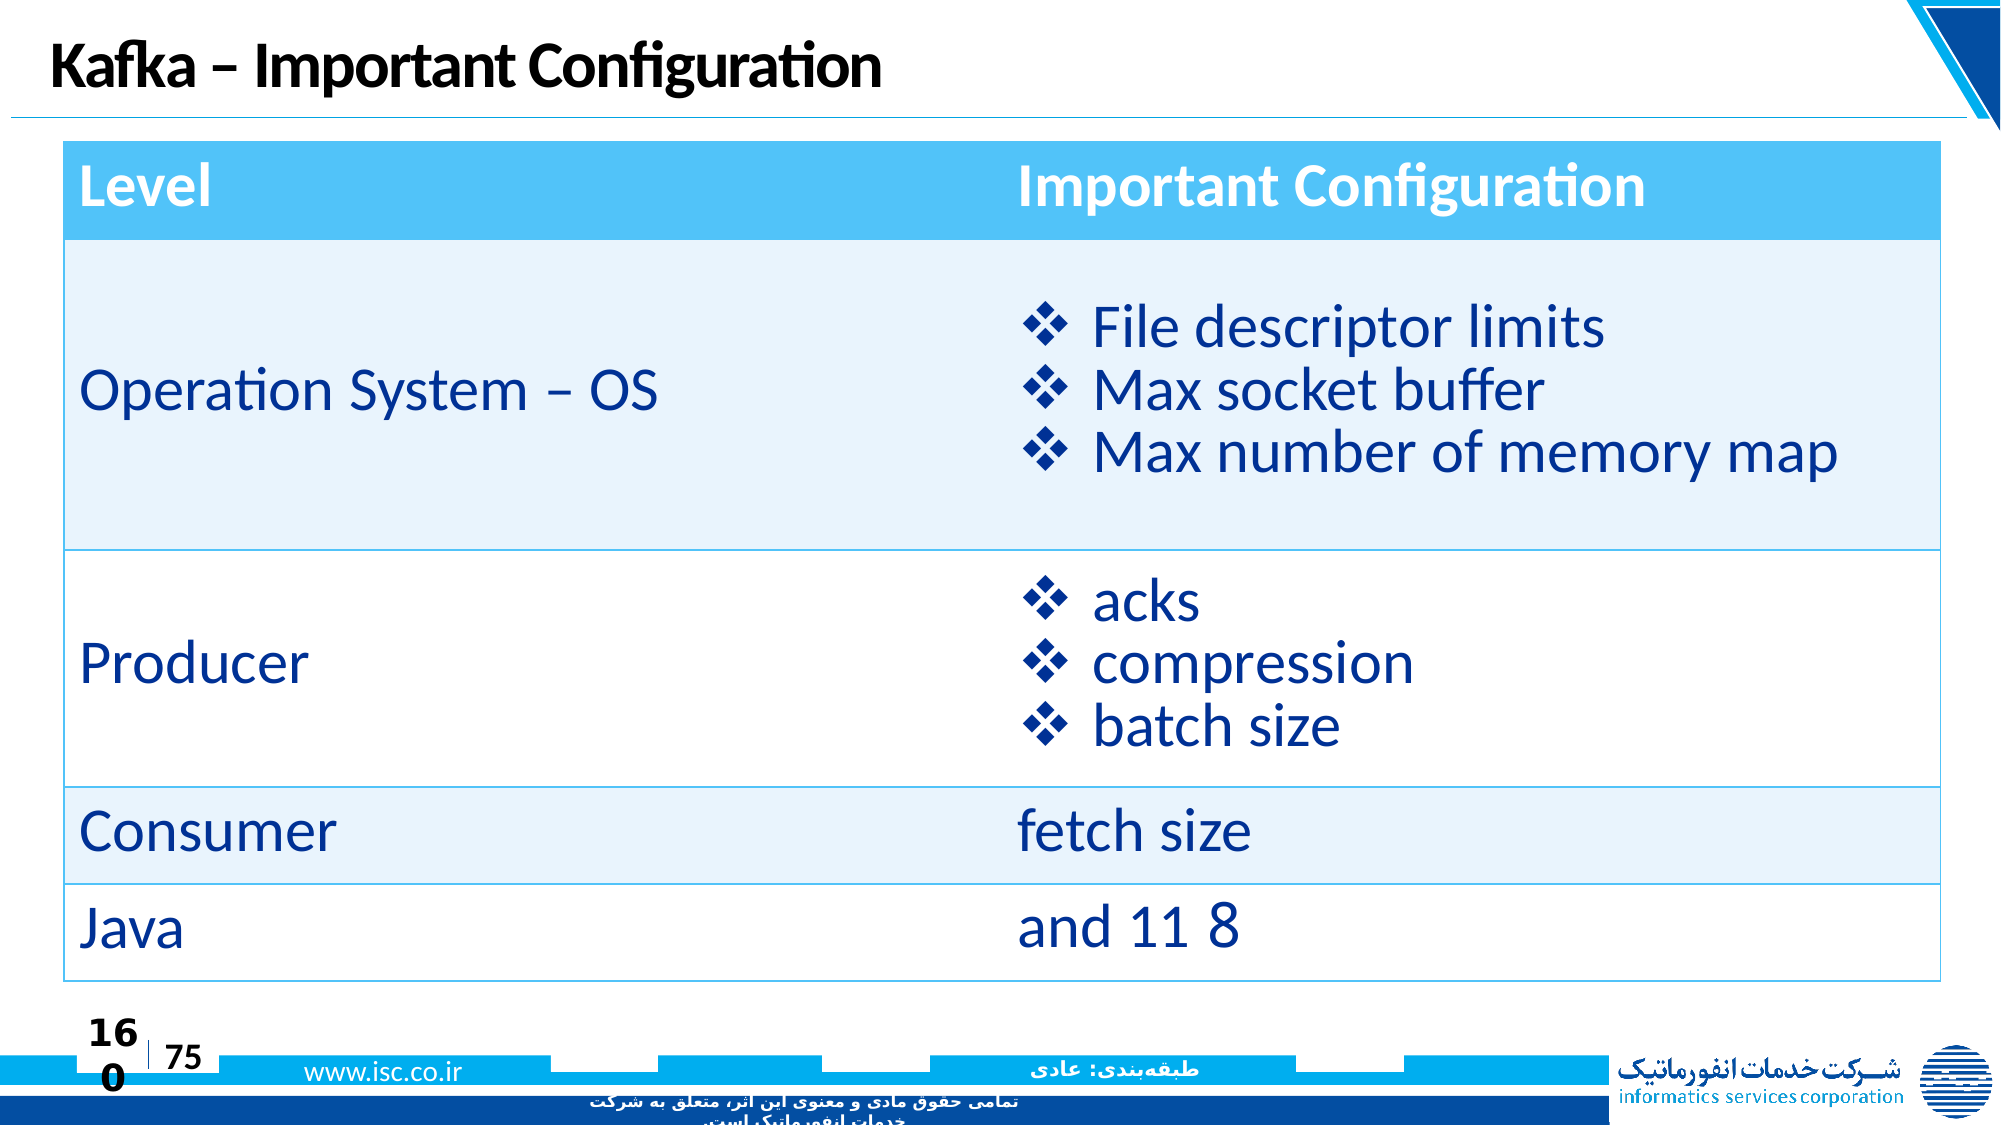

# Kafka – Important Configuration
| Level | Important Configuration |
| --- | --- |
| Operation System – OS | File descriptor limits Max socket buffer Max number of memory map |
| Producer | acks compression batch size |
| Consumer | fetch size |
| Java | 8 and 11 |